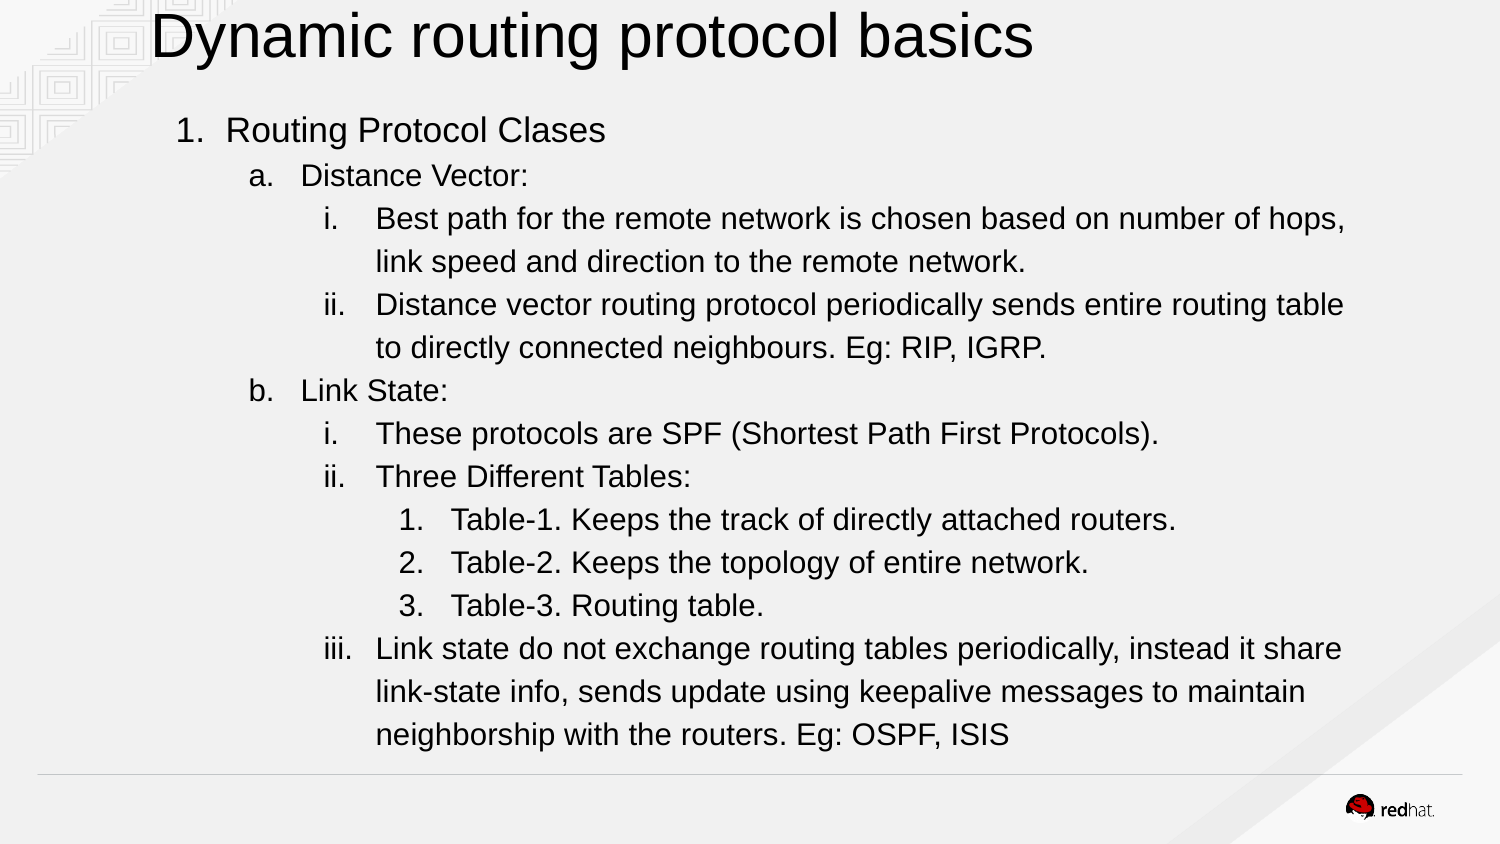

# Dynamic routing protocol basics
Routing Protocol Clases
Distance Vector:
Best path for the remote network is chosen based on number of hops, link speed and direction to the remote network.
Distance vector routing protocol periodically sends entire routing table to directly connected neighbours. Eg: RIP, IGRP.
Link State:
These protocols are SPF (Shortest Path First Protocols).
Three Different Tables:
Table-1. Keeps the track of directly attached routers.
Table-2. Keeps the topology of entire network.
Table-3. Routing table.
Link state do not exchange routing tables periodically, instead it share link-state info, sends update using keepalive messages to maintain neighborship with the routers. Eg: OSPF, ISIS